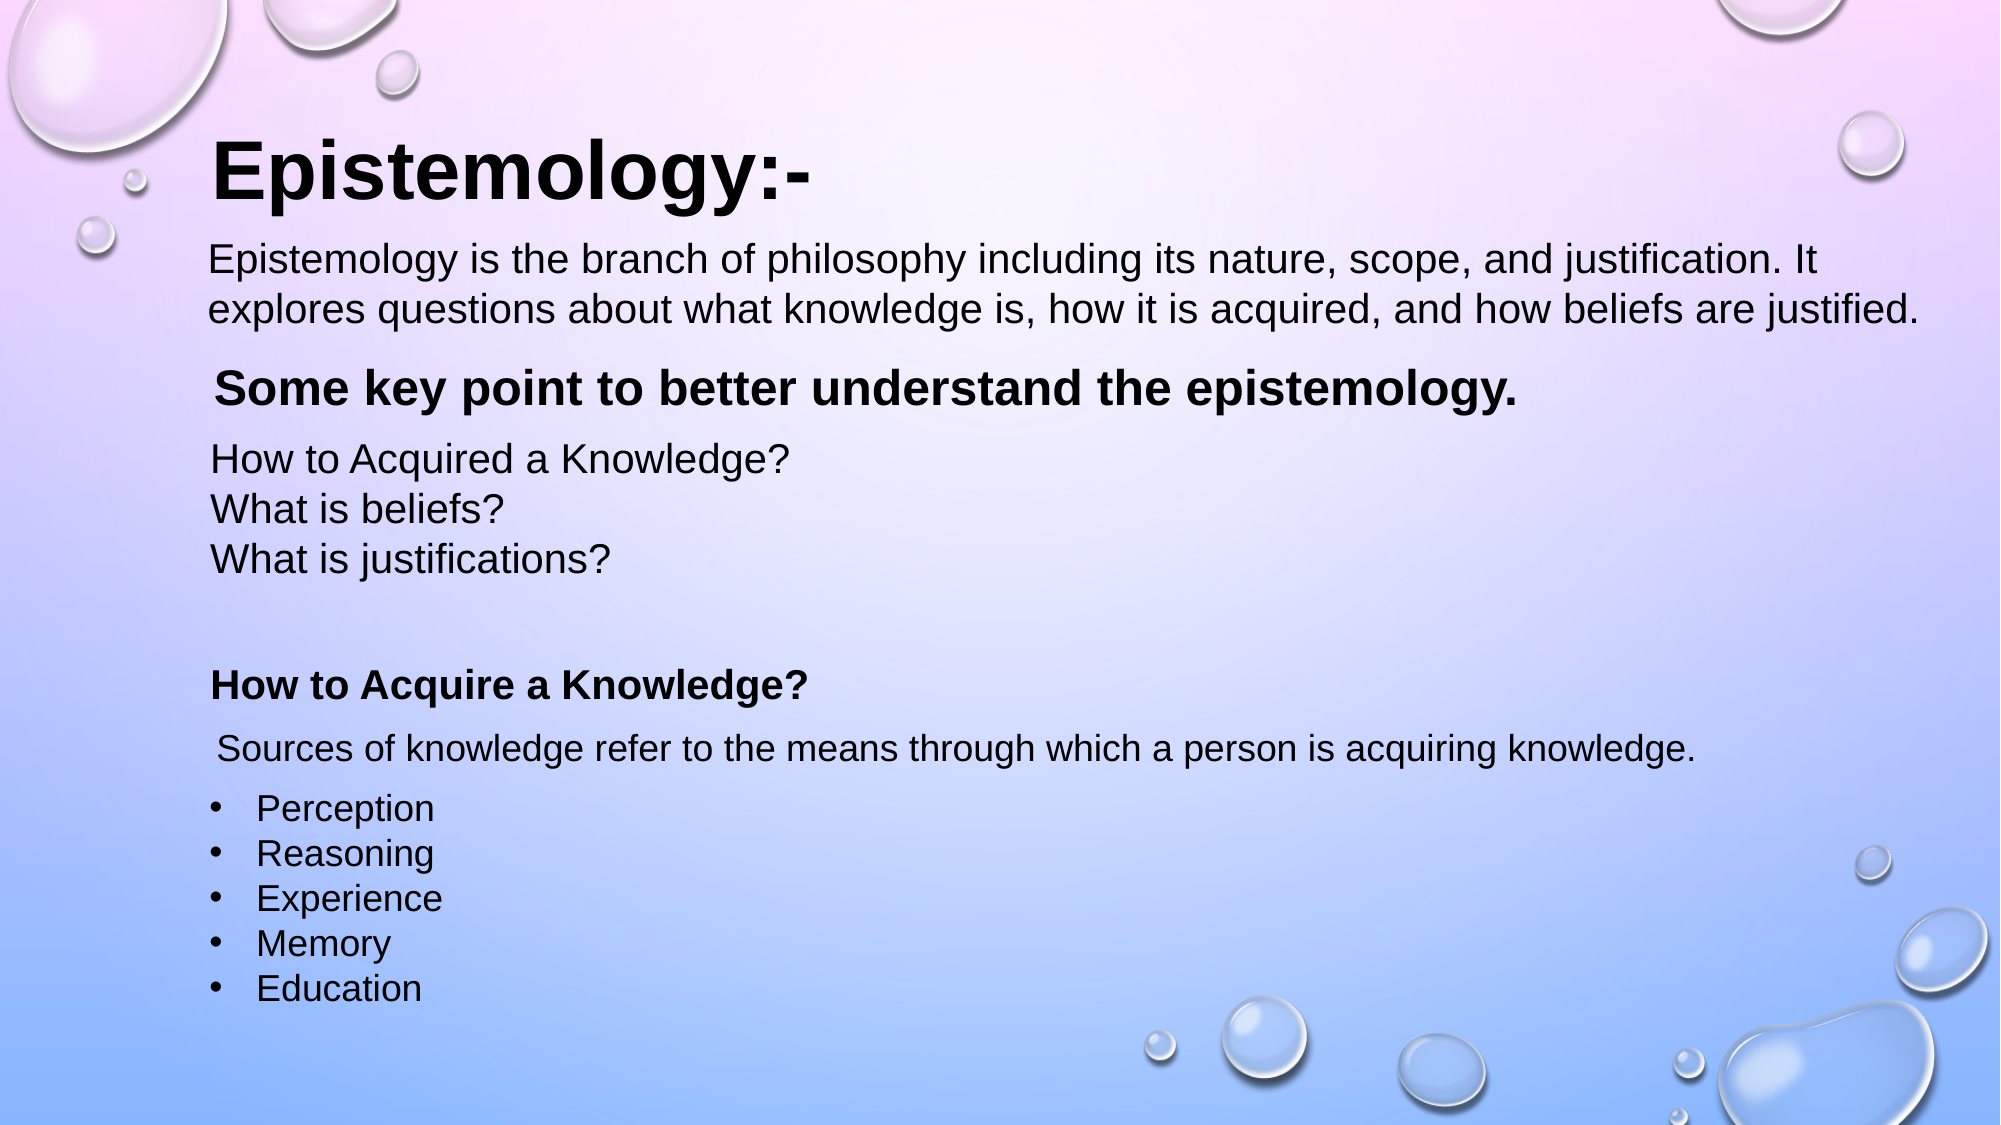

Epistemology:-
Epistemology is the branch of philosophy including its nature, scope, and justification. It explores questions about what knowledge is, how it is acquired, and how beliefs are justified.
Some key point to better understand the epistemology.
How to Acquired a Knowledge?
What is beliefs?
What is justifications?
How to Acquire a Knowledge?
Sources of knowledge refer to the means through which a person is acquiring knowledge.
Perception
Reasoning
Experience
Memory
Education